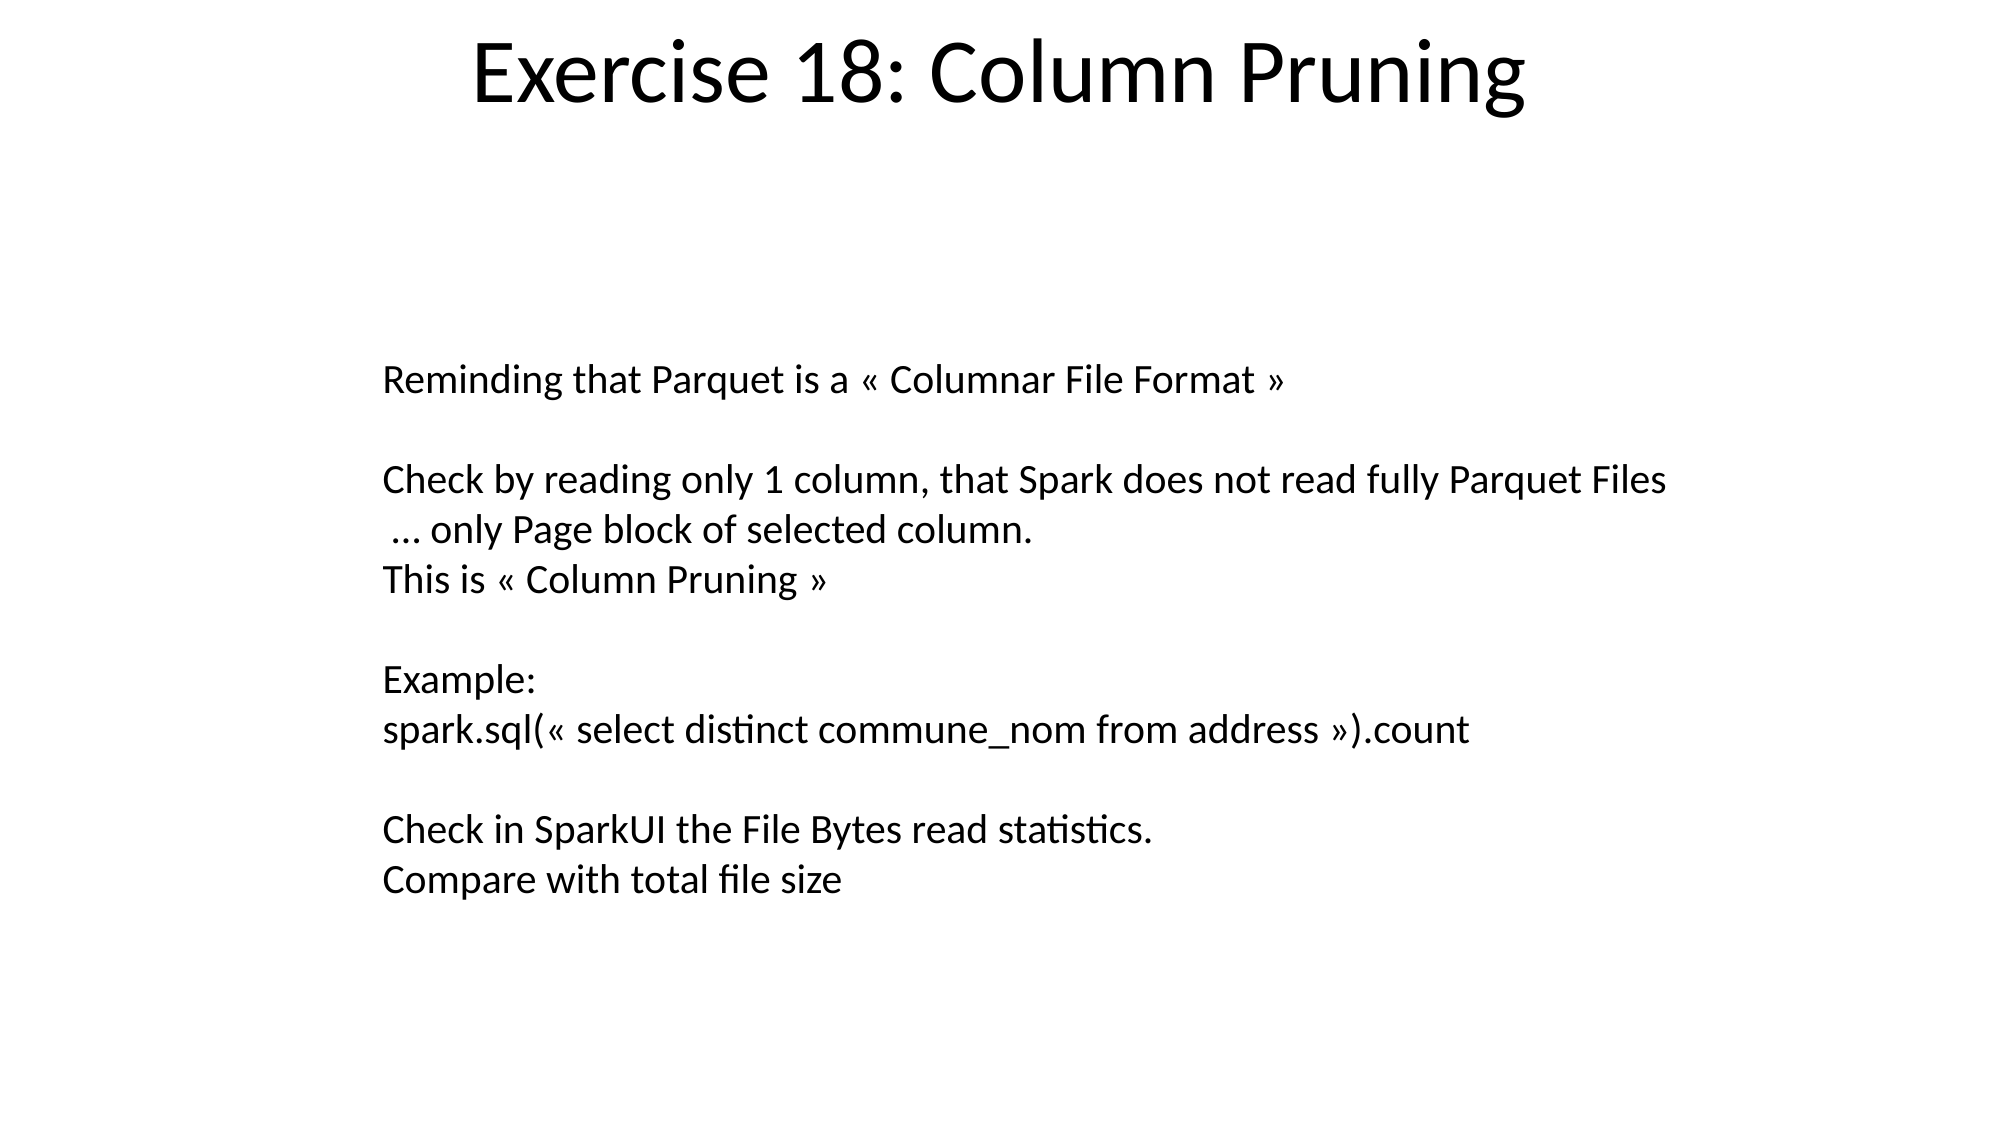

# Exercise 18: Column Pruning
Reminding that Parquet is a « Columnar File Format »

Check by reading only 1 column, that Spark does not read fully Parquet Files
 … only Page block of selected column.
This is « Column Pruning »

Example:
spark.sql(« select distinct commune_nom from address »).count

Check in SparkUI the File Bytes read statistics.
Compare with total file size